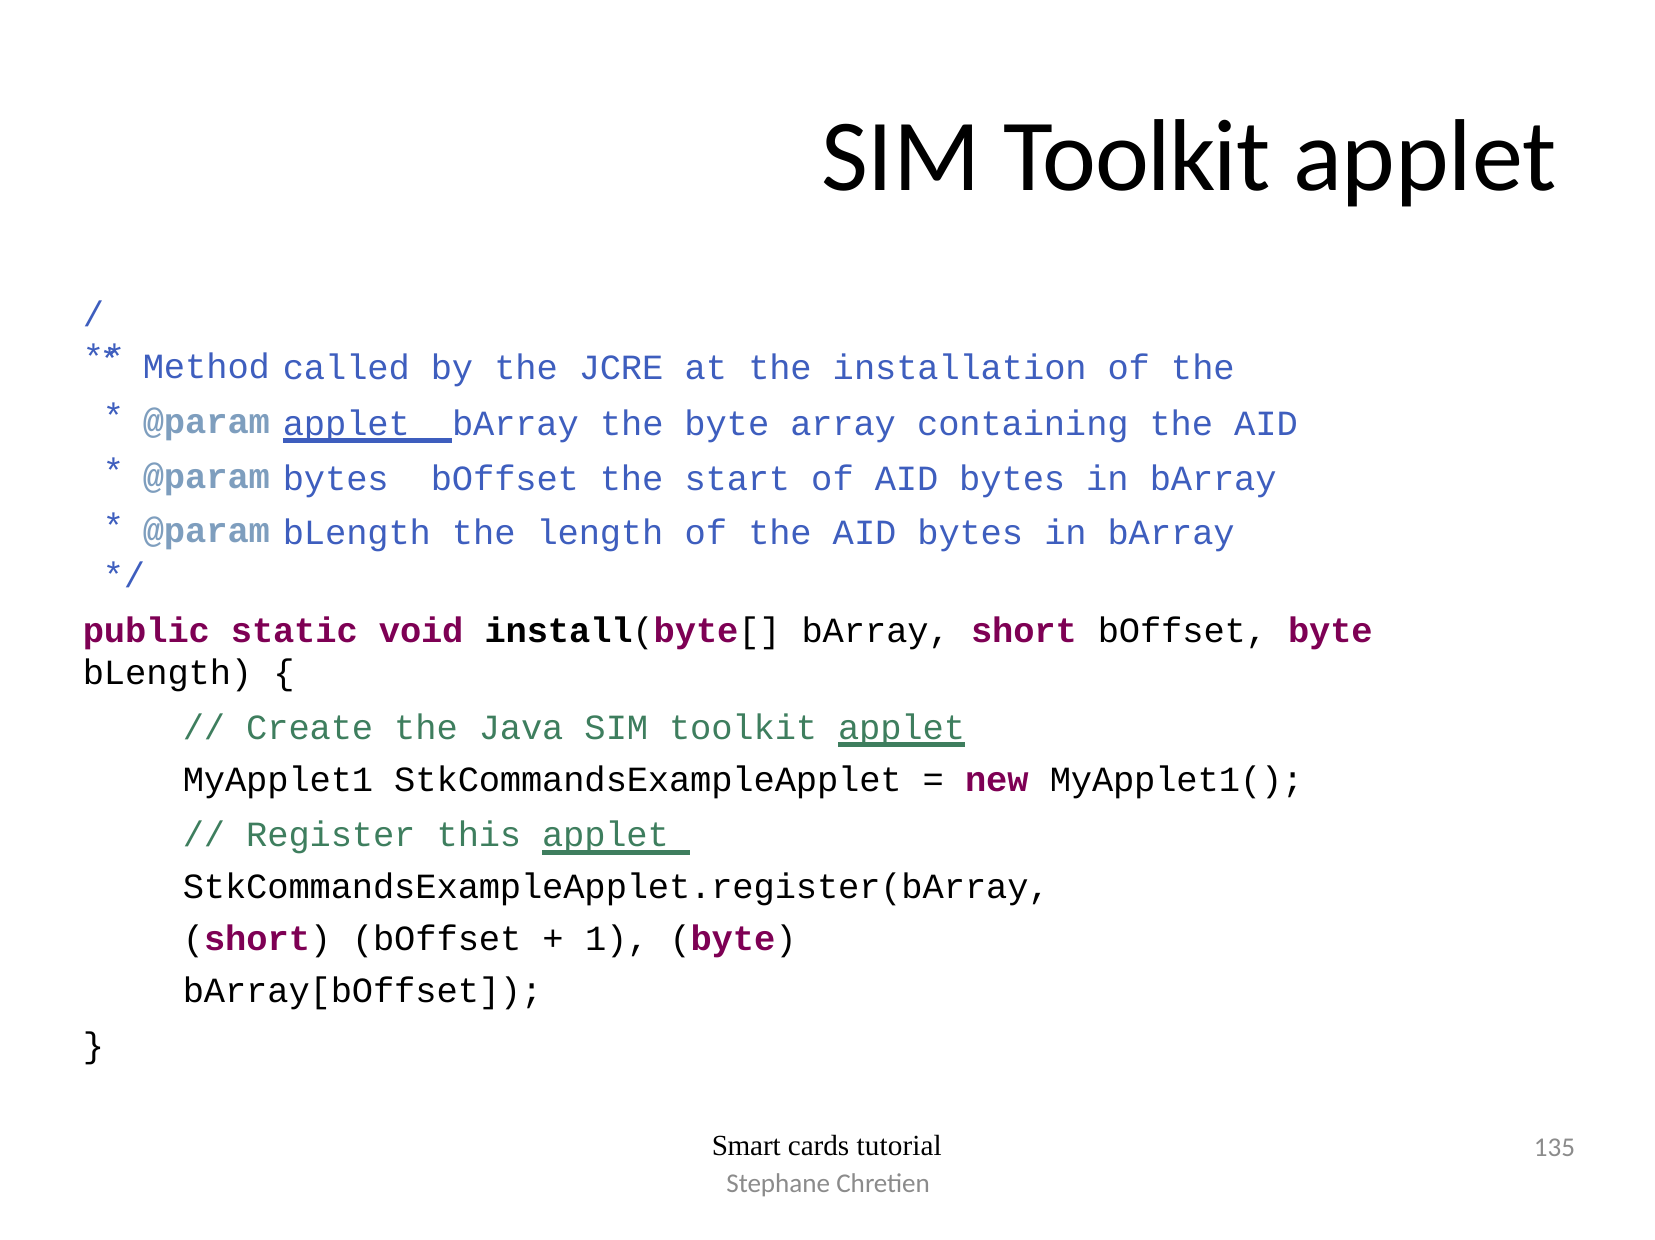

# SIM Toolkit applet
/**
called by the JCRE at the installation of the applet  bArray the byte array containing the AID bytes  bOffset the start of AID bytes in bArray
bLength the length of the AID bytes in bArray
Method
@param
@param
@param
*/
public static void install(byte[] bArray, short bOffset, byte bLength) {
// Create the Java SIM toolkit applet
MyApplet1 StkCommandsExampleApplet = new MyApplet1();
// Register this applet  StkCommandsExampleApplet.register(bArray,  (short) (bOffset + 1), (byte) bArray[bOffset]);
}
135
Smart cards tutorial
Stephane Chretien